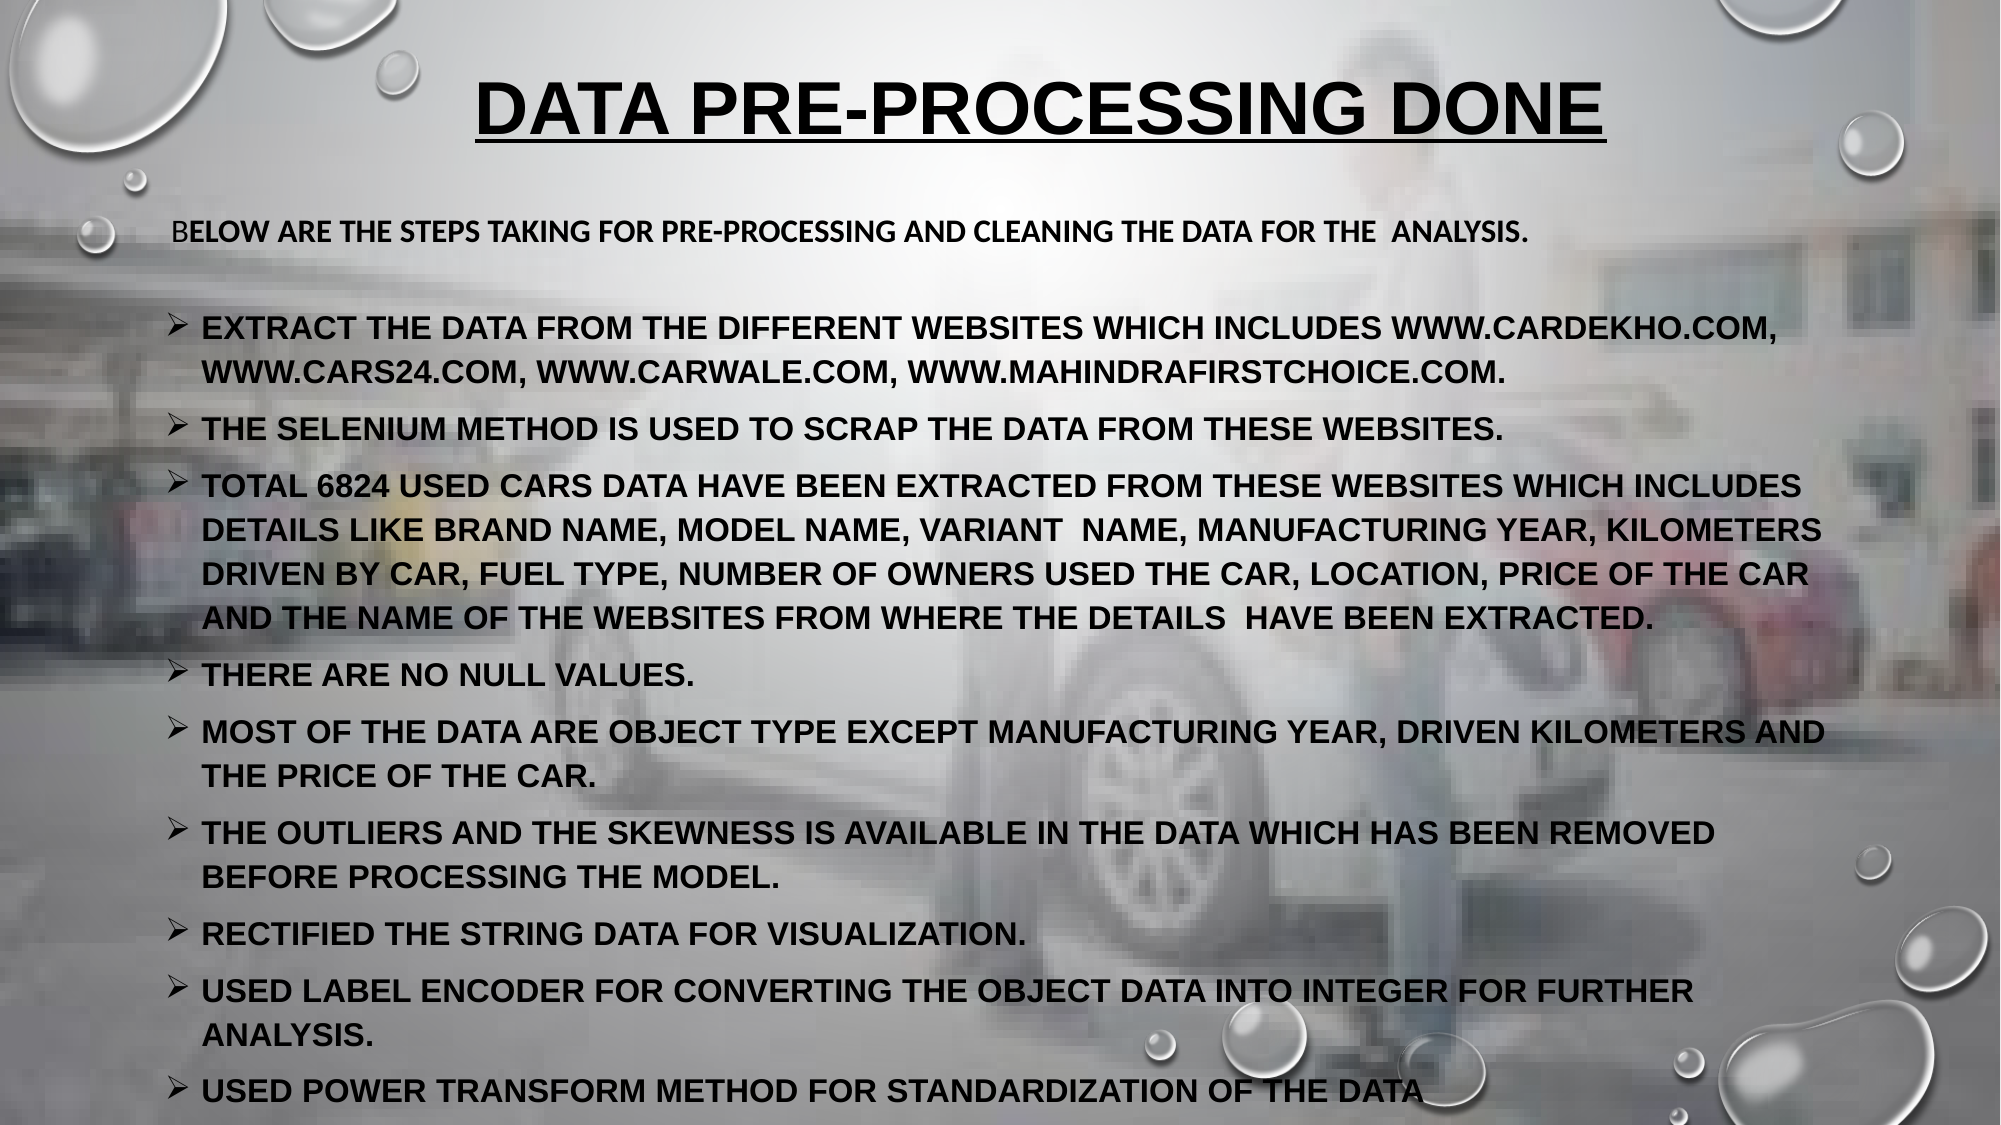

# Data Pre-processing Done
 Below are the steps taking for pre-processing and cleaning the data for the  analysis.

Extract the data from the different websites which includes www.cardekho.com, www.cars24.com, www.carwale.com, www.mahindrafirstchoice.com.
The Selenium method is used to scrap the data from these websites.
Total 6824 used cars data have been extracted from these websites which includes details like Brand Name, Model Name, Variant  Name, Manufacturing Year, Kilometers Driven by car, Fuel Type, Number of owners used the car, Location, Price of the car and the Name of the websites from where the details  have been extracted.
There are no null values.
Most of the data are object type except Manufacturing year, Driven Kilometers and the Price of the car.
The outliers and the skewness is available in the data which has been removed before processing the Model.
Rectified the string data for visualization.
Used Label Encoder for converting the object data into Integer for further analysis.
Used power transform method for standardization of the data